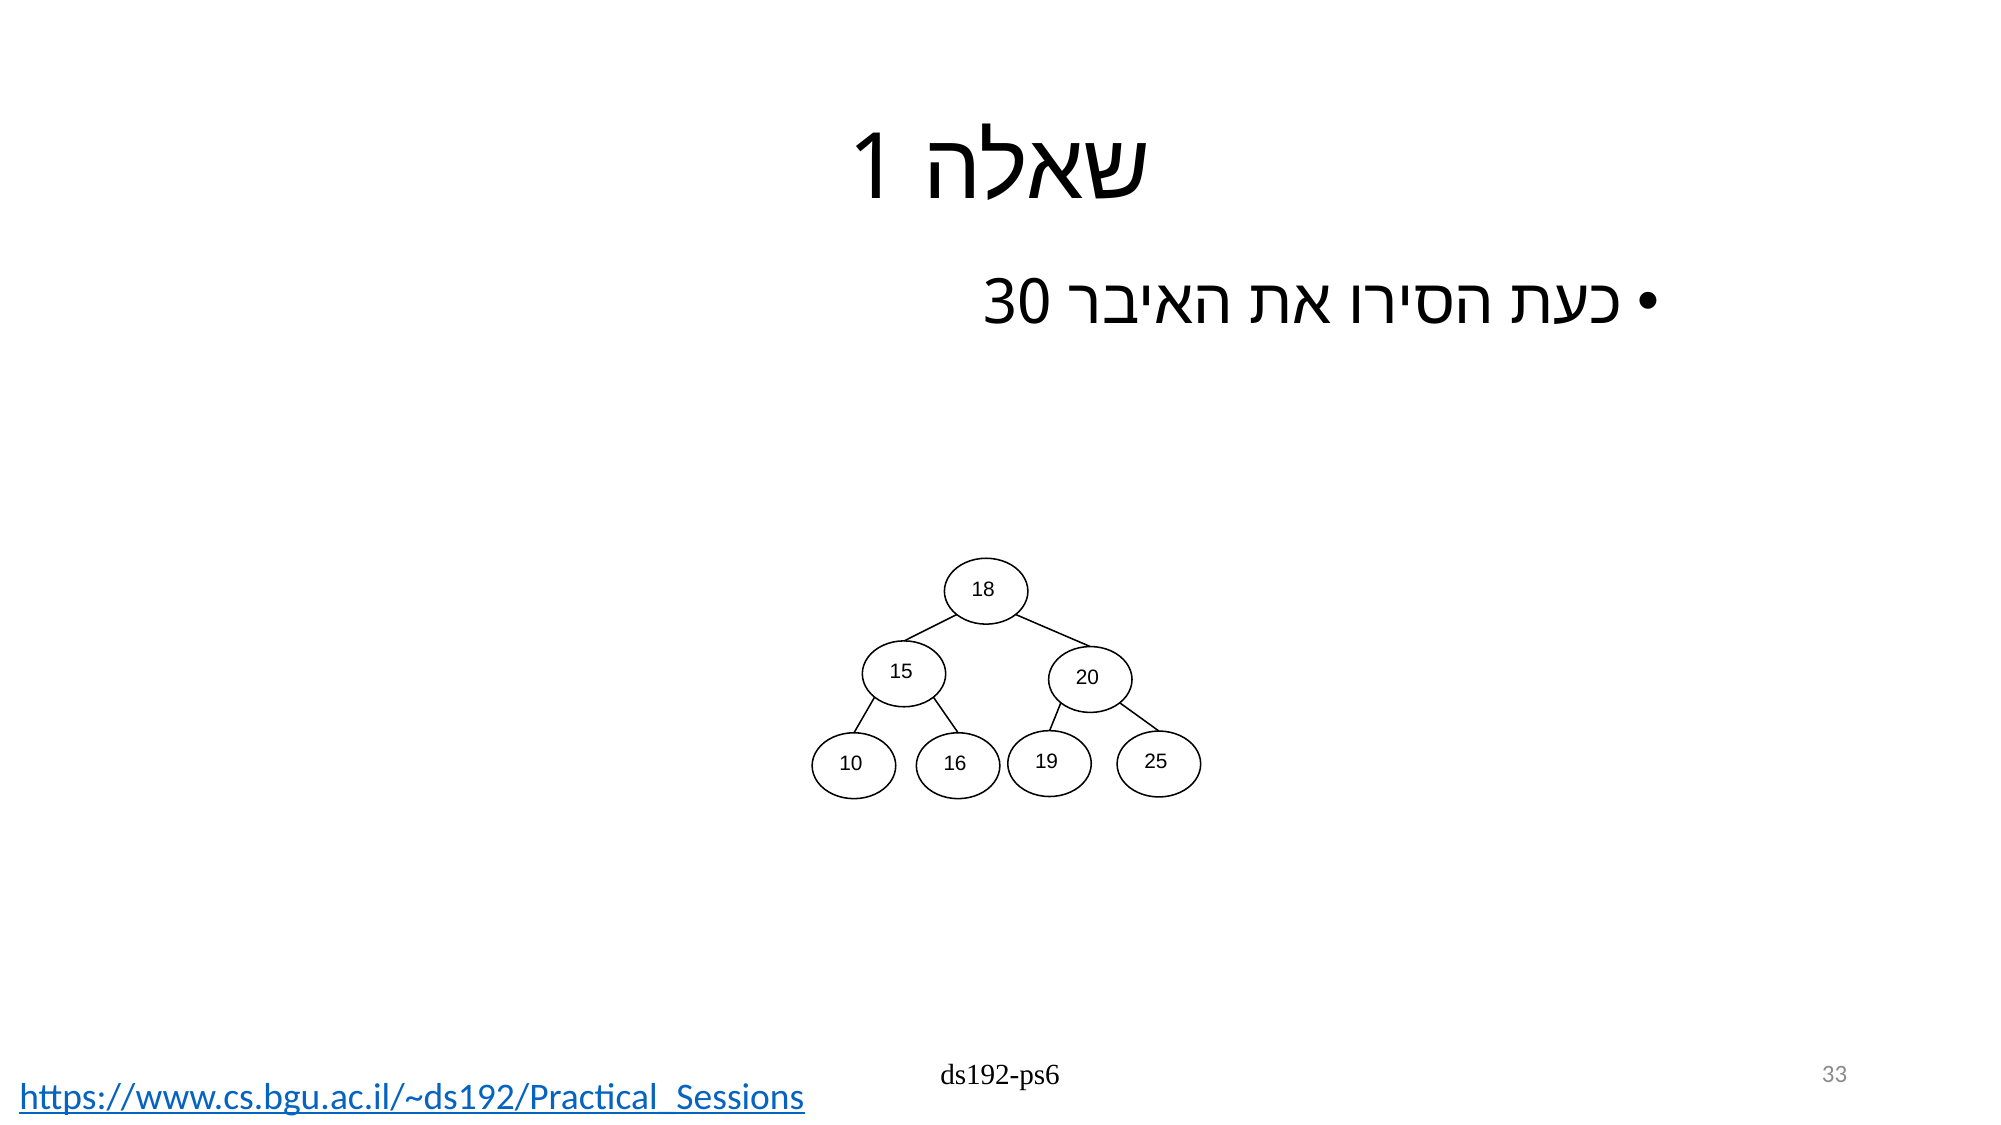

# שאלה 1
כעת הסירו את האיבר 30
18

15
20

19
25
10
16
ds192-ps6
33
https://www.cs.bgu.ac.il/~ds192/Practical_Sessions